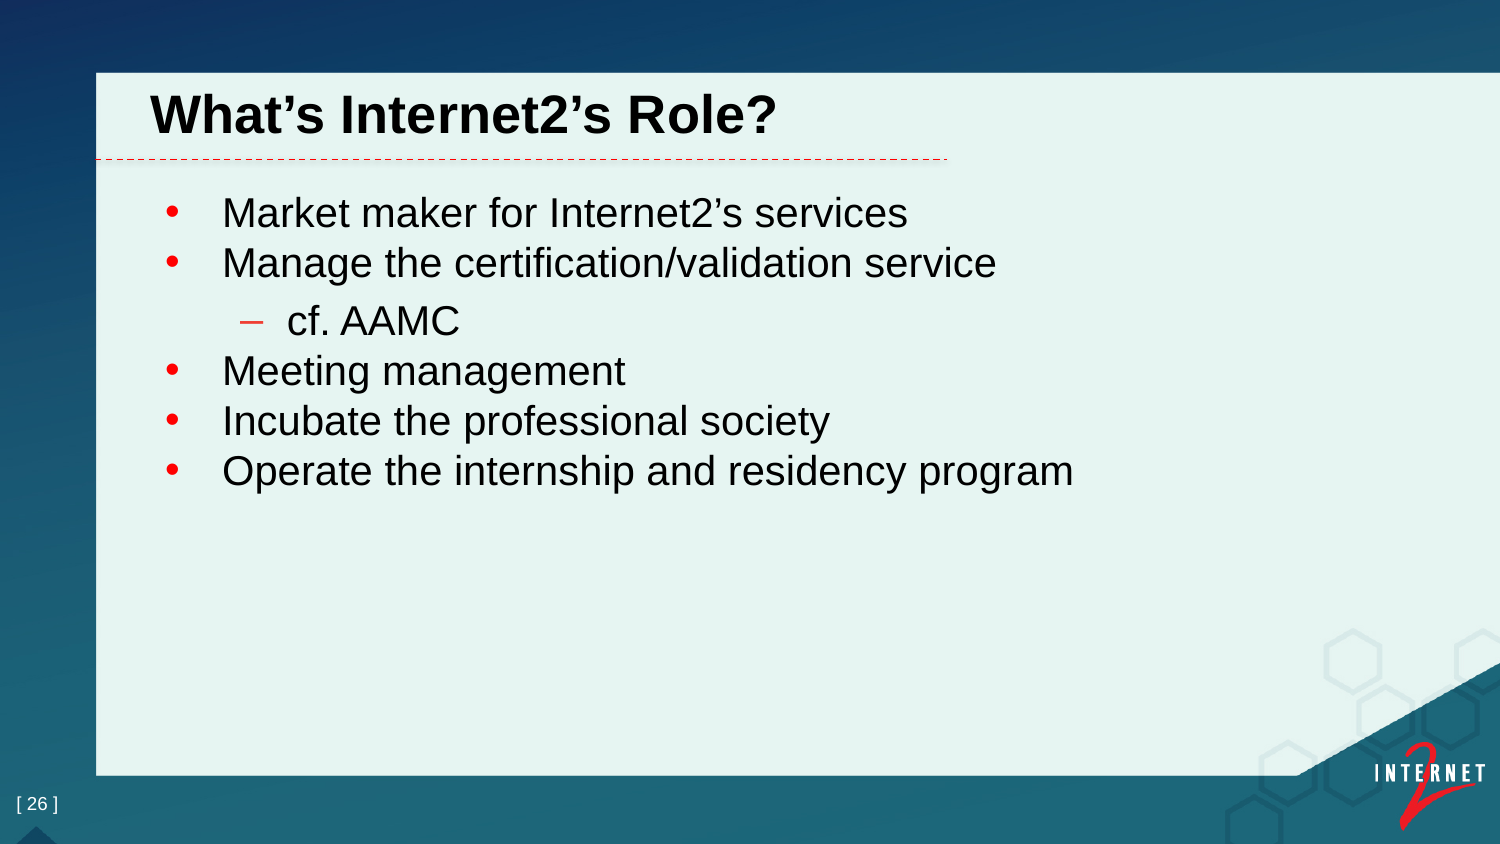

# What’s Internet2’s Role?
Market maker for Internet2’s services
Manage the certification/validation service
cf. AAMC
Meeting management
Incubate the professional society
Operate the internship and residency program
[ 26 ]